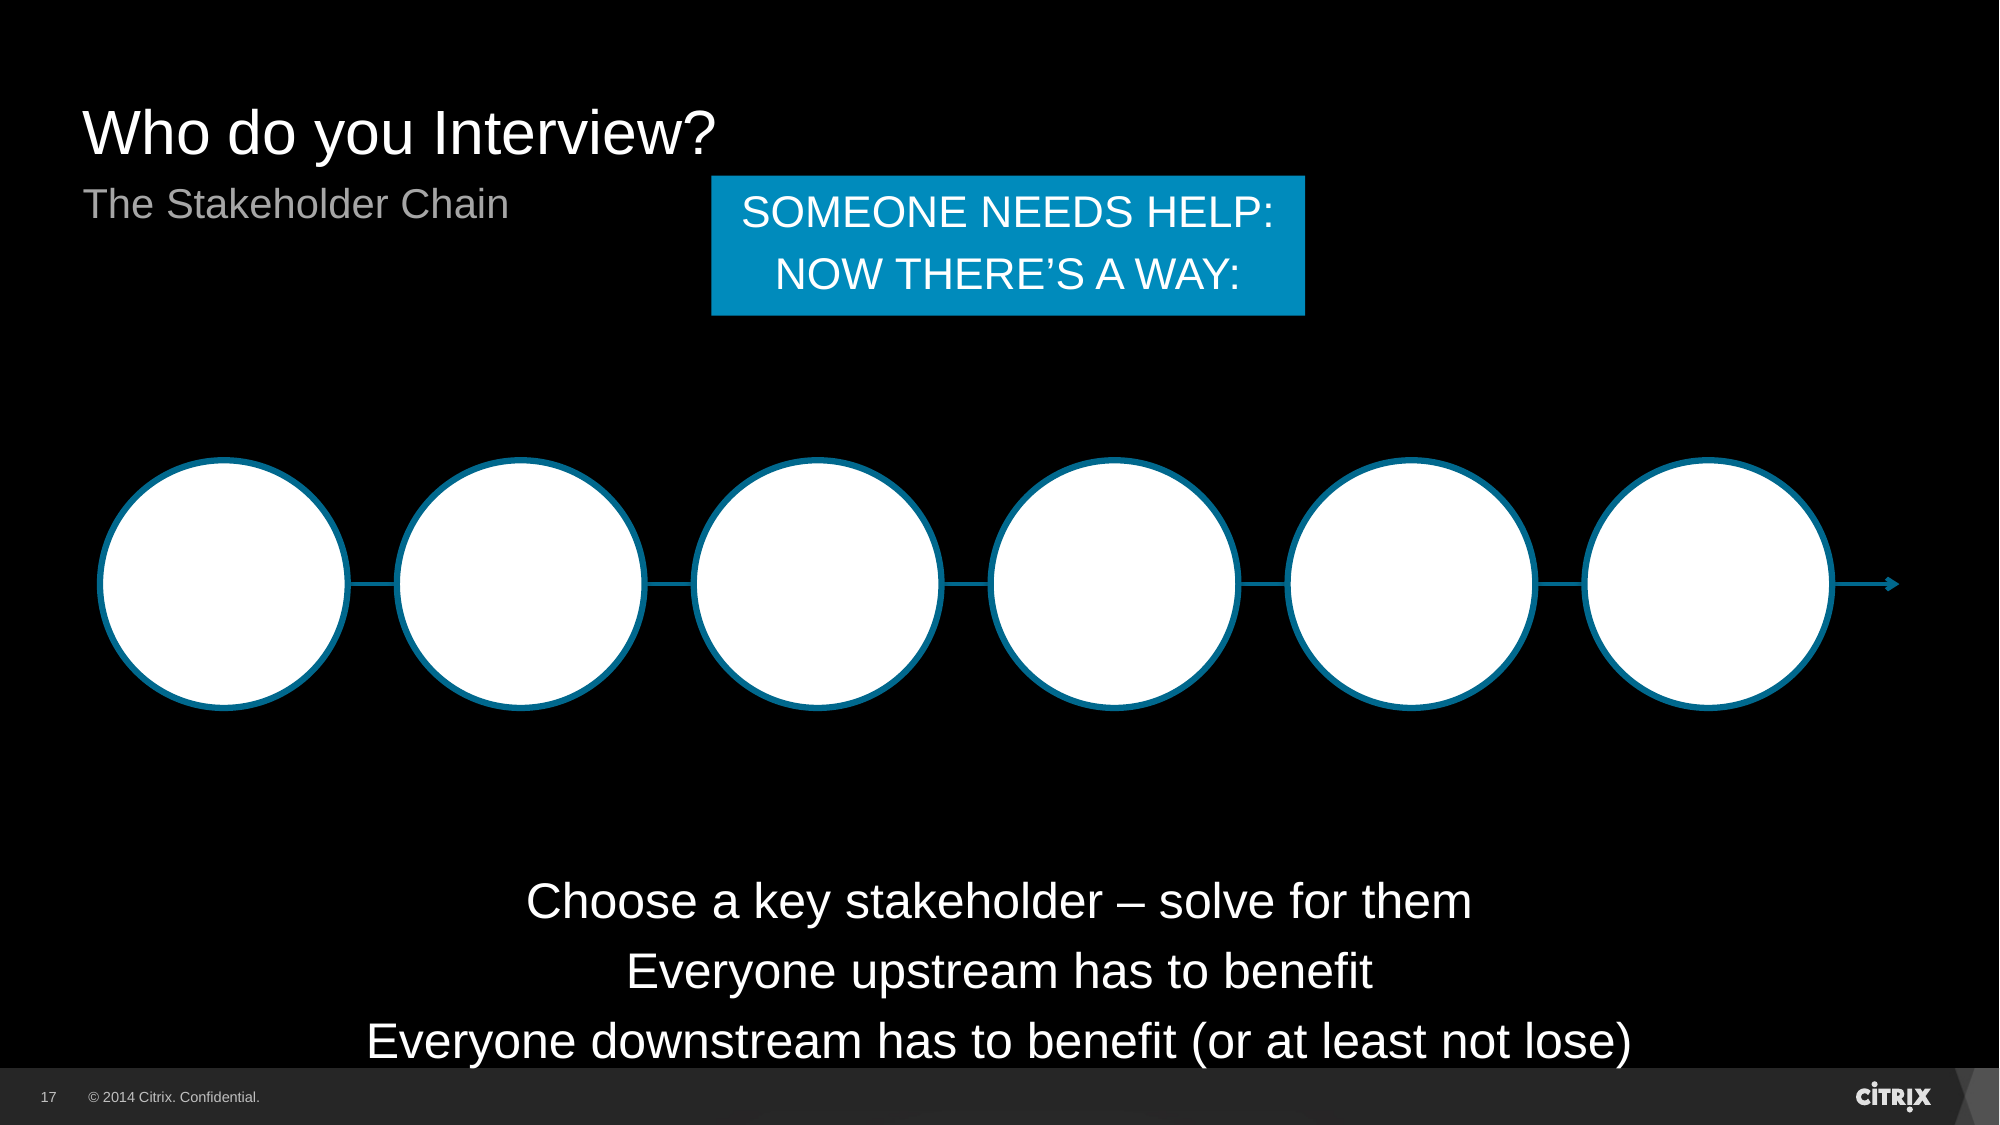

# Who do you Interview?
The Stakeholder Chain
SOMEONE NEEDS HELP:
NOW THERE’S A WAY:

Choose a key stakeholder – solve for them
Everyone upstream has to benefit
Everyone downstream has to benefit (or at least not lose)